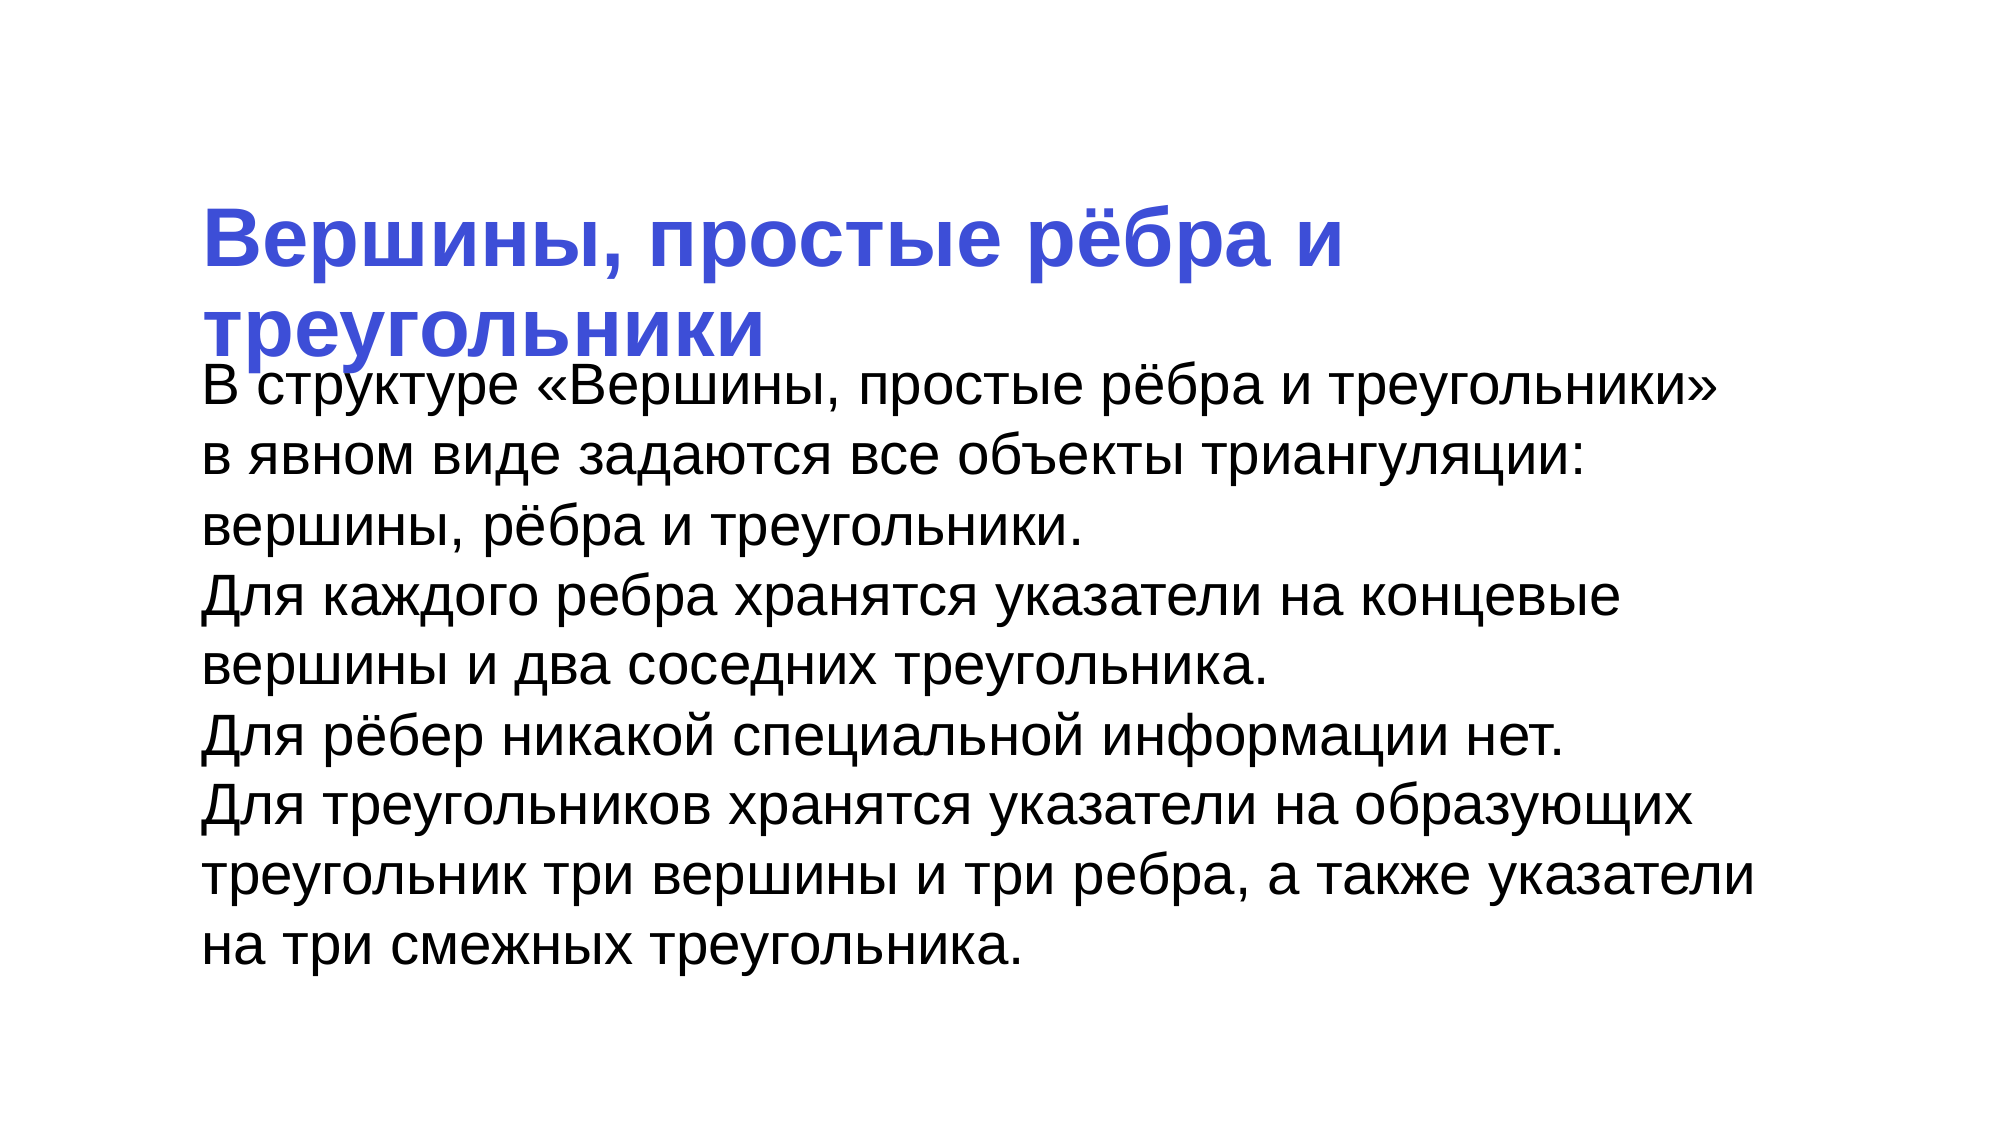

Вершины, простые рёбра и треугольники
В структуре «Вершины, простые рёбра и треугольники»
в явном виде задаются все объекты триангуляции: вершины, рёбра и треугольники.
Для каждого ребра хранятся указатели на концевые вершины и два соседних треугольника.
Для рёбер никакой специальной информации нет.
Для треугольников хранятся указатели на образующих треугольник три вершины и три ребра, а также указатели на три смежных треугольника.